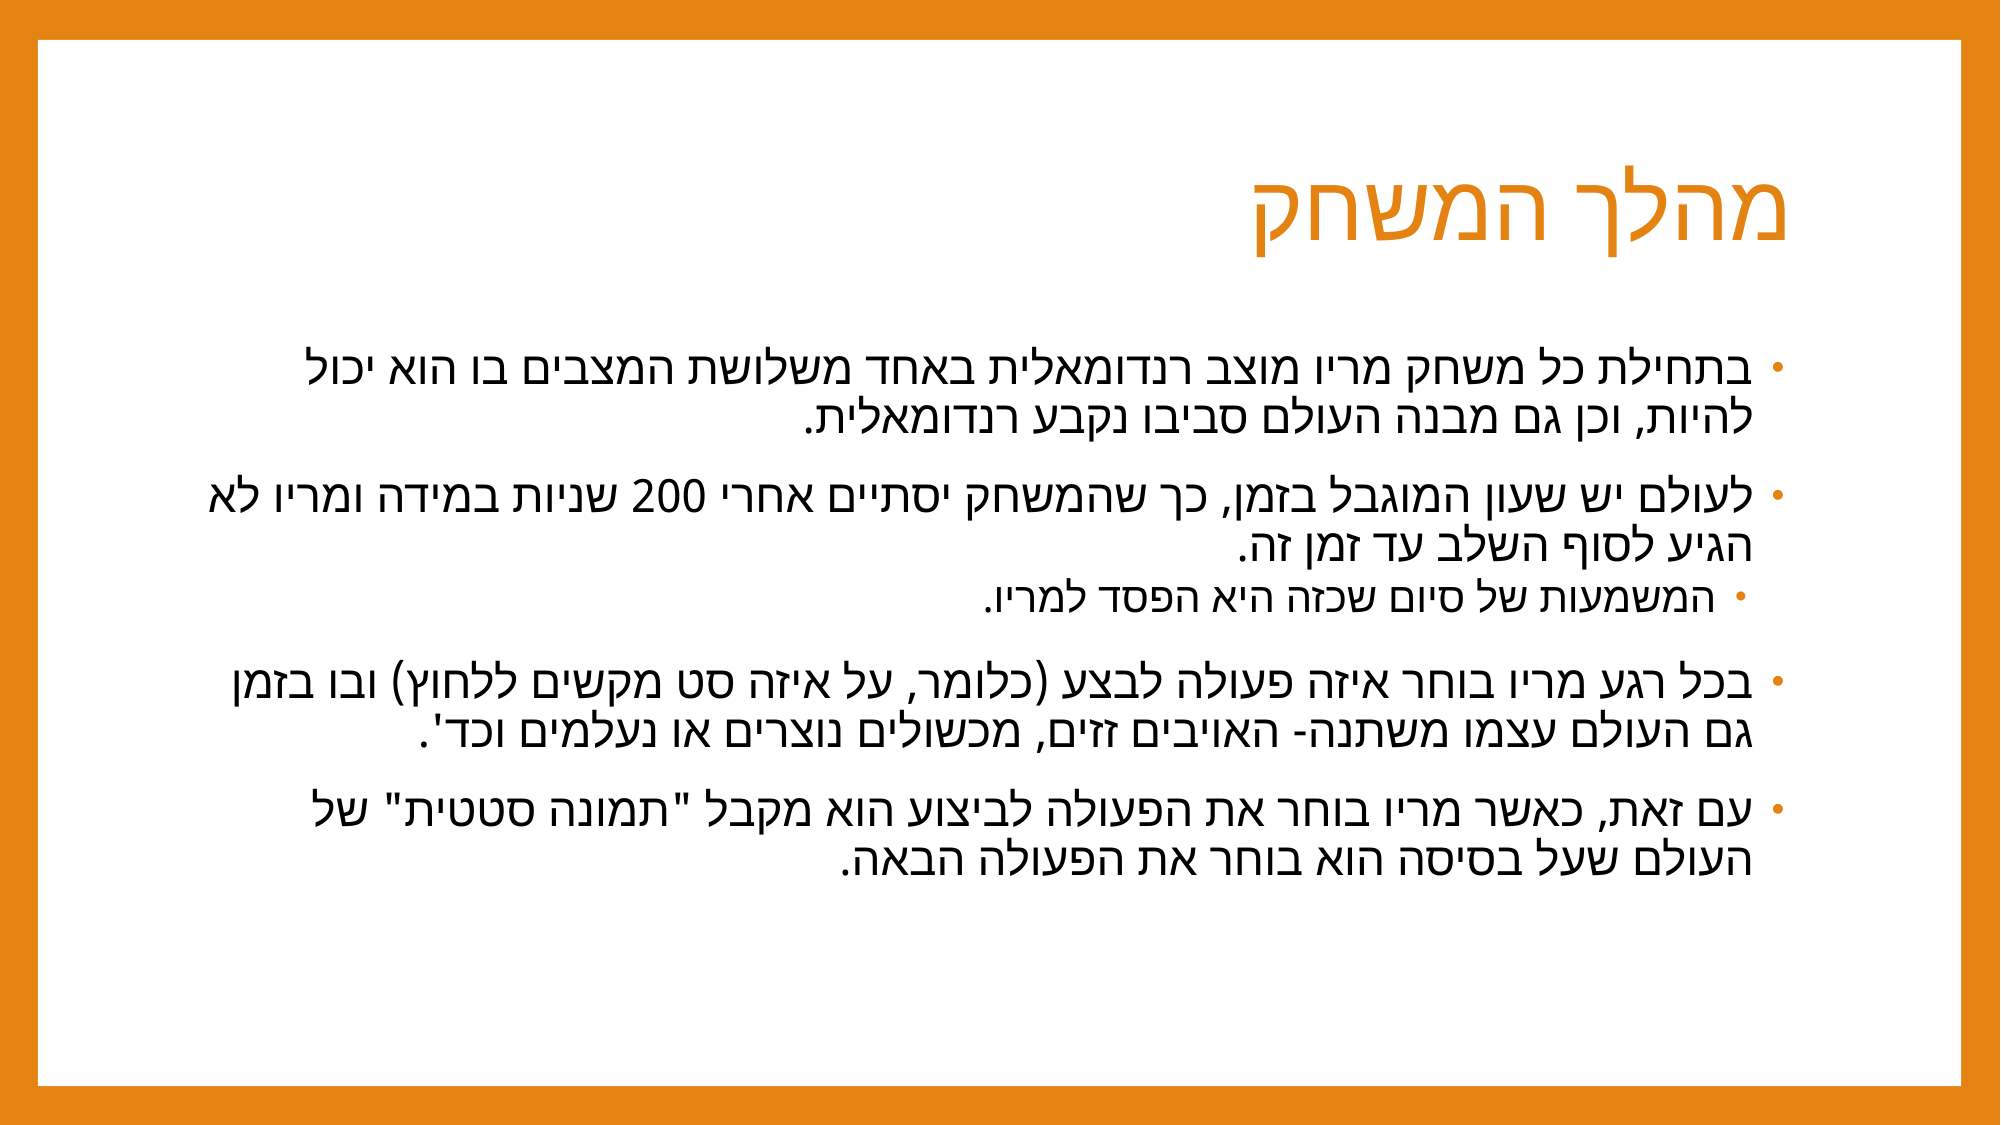

# מהלך המשחק
בתחילת כל משחק מריו מוצב רנדומאלית באחד משלושת המצבים בו הוא יכול להיות, וכן גם מבנה העולם סביבו נקבע רנדומאלית.
לעולם יש שעון המוגבל בזמן, כך שהמשחק יסתיים אחרי 200 שניות במידה ומריו לא הגיע לסוף השלב עד זמן זה.
המשמעות של סיום שכזה היא הפסד למריו.
בכל רגע מריו בוחר איזה פעולה לבצע (כלומר, על איזה סט מקשים ללחוץ) ובו בזמן גם העולם עצמו משתנה- האויבים זזים, מכשולים נוצרים או נעלמים וכד'.
עם זאת, כאשר מריו בוחר את הפעולה לביצוע הוא מקבל "תמונה סטטית" של העולם שעל בסיסה הוא בוחר את הפעולה הבאה.